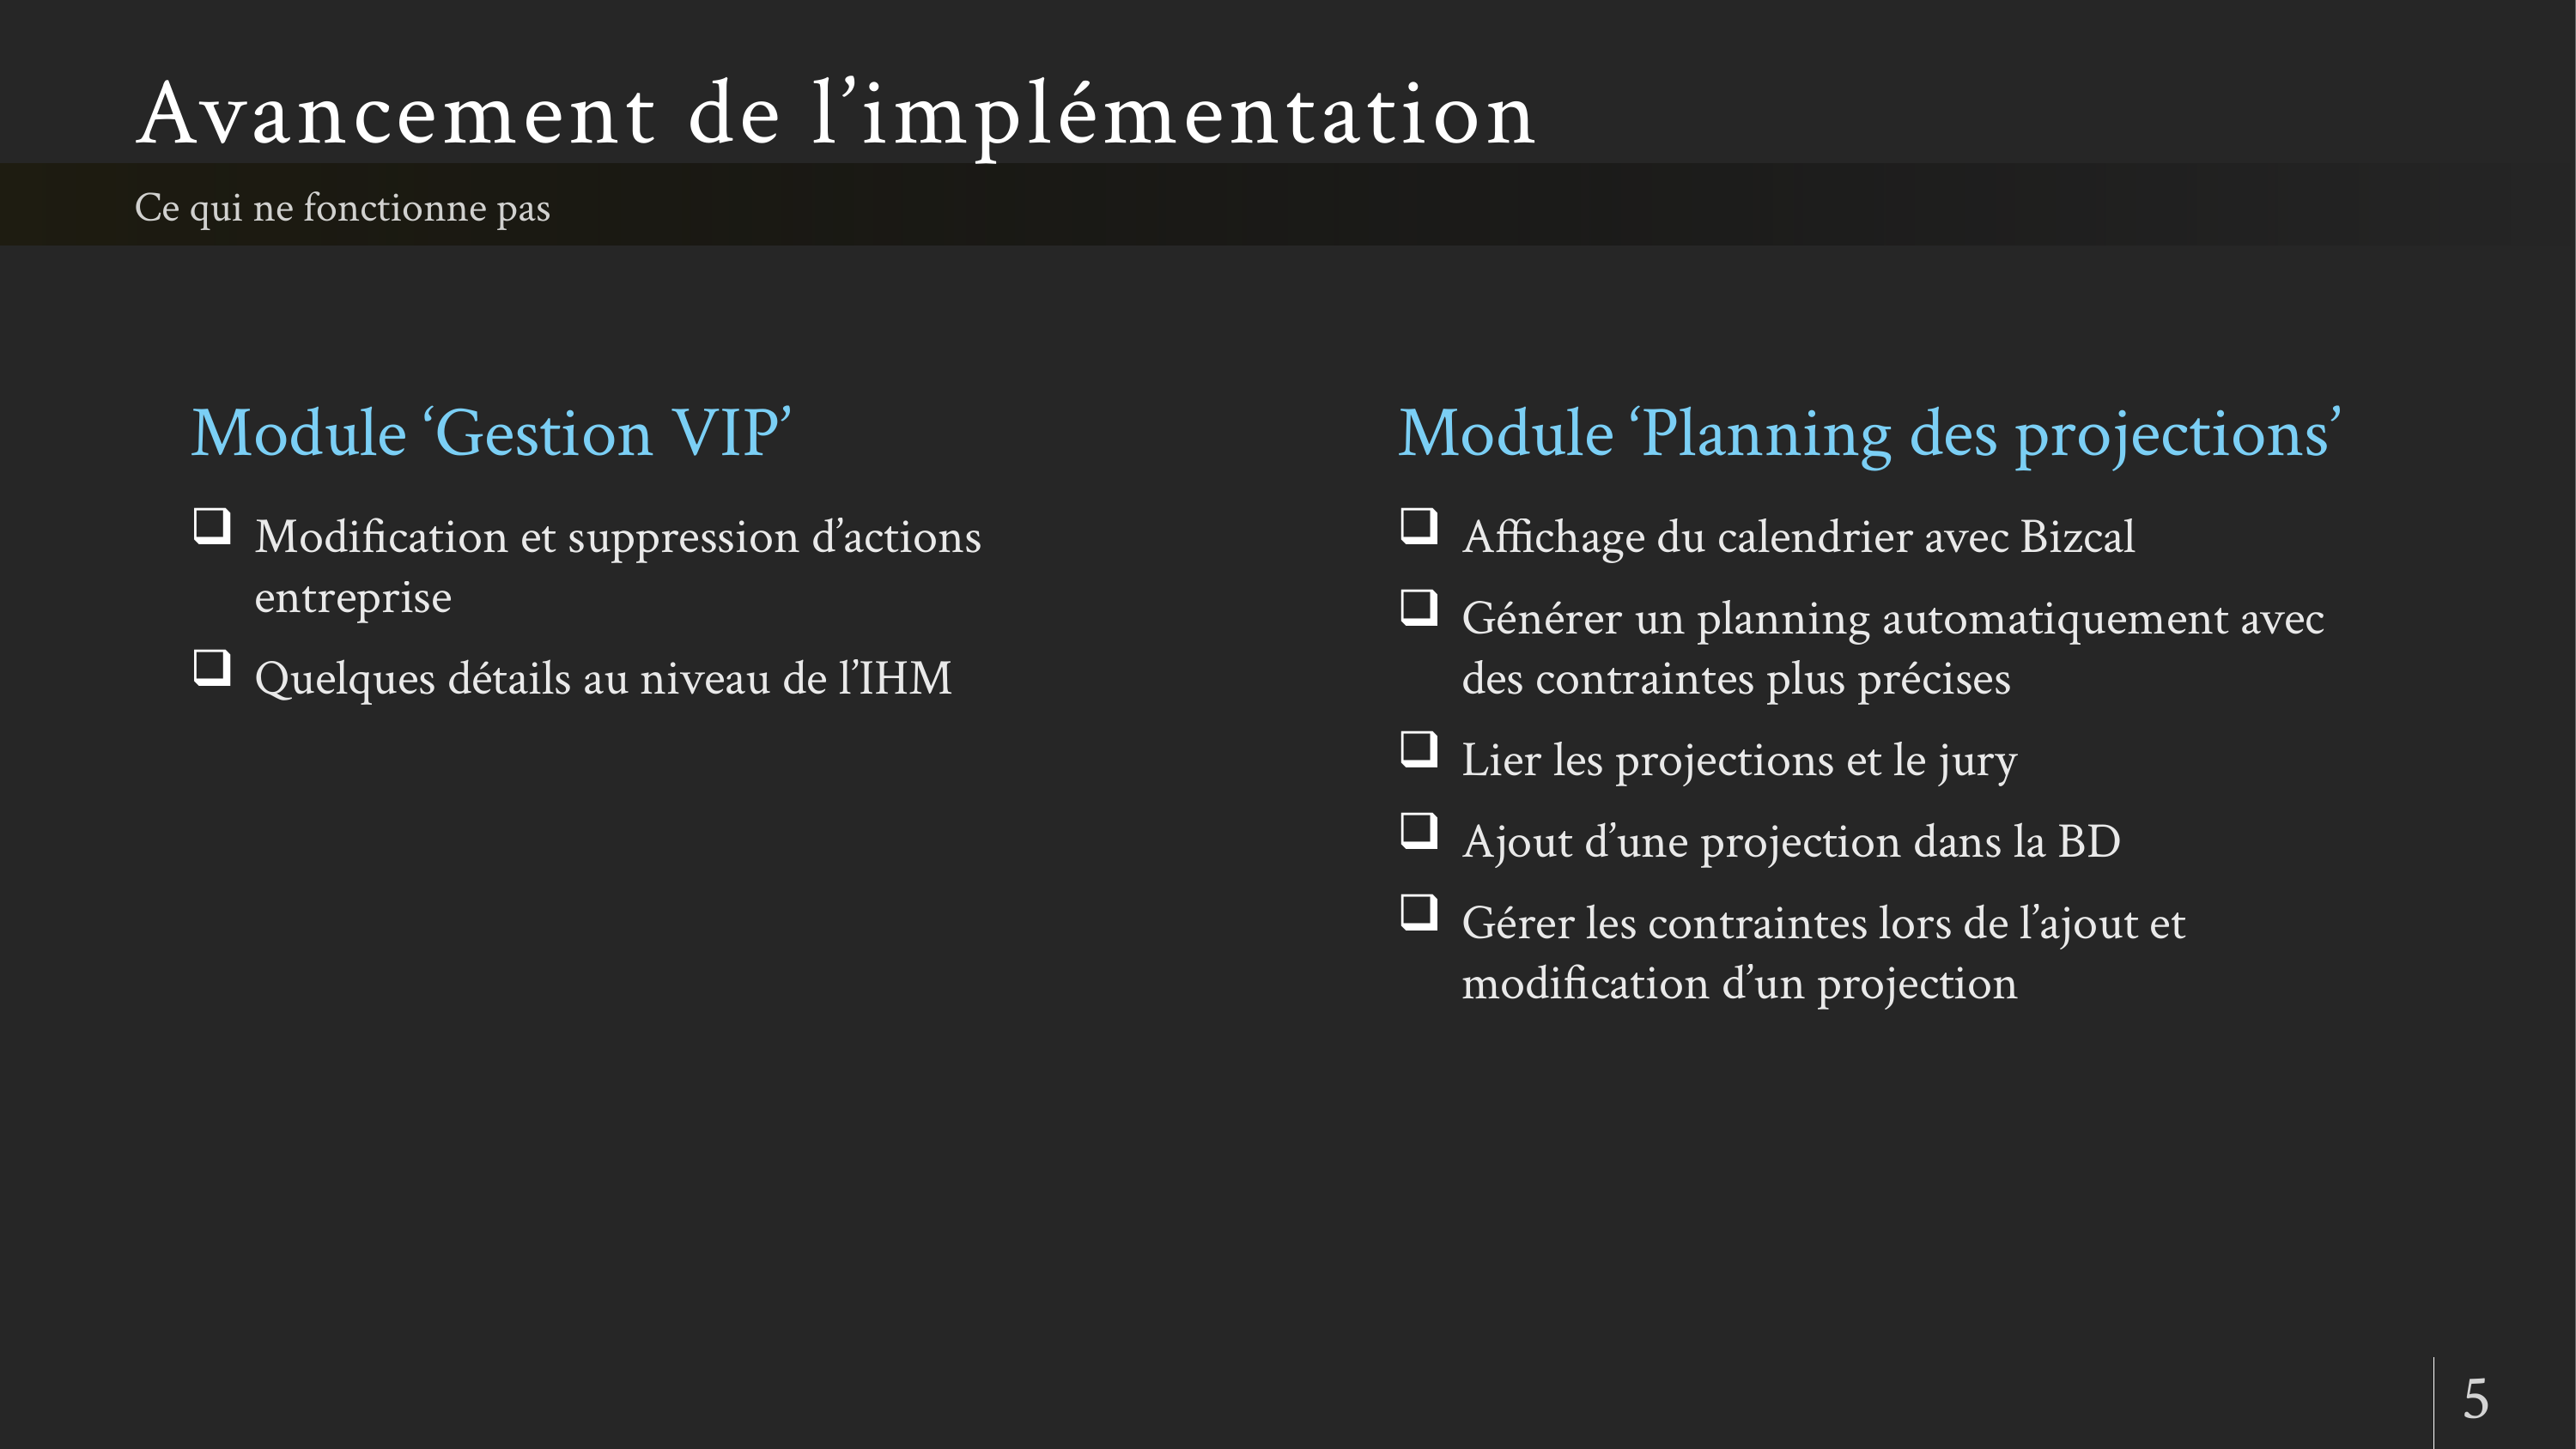

# Avancement de l’implémentation
Ce qui ne fonctionne pas
Module ‘Gestion VIP’
Module ‘Planning des projections’
Modification et suppression d’actions entreprise
Quelques détails au niveau de l’IHM
Affichage du calendrier avec Bizcal
Générer un planning automatiquement avec des contraintes plus précises
Lier les projections et le jury
Ajout d’une projection dans la BD
Gérer les contraintes lors de l’ajout et modification d’un projection
5